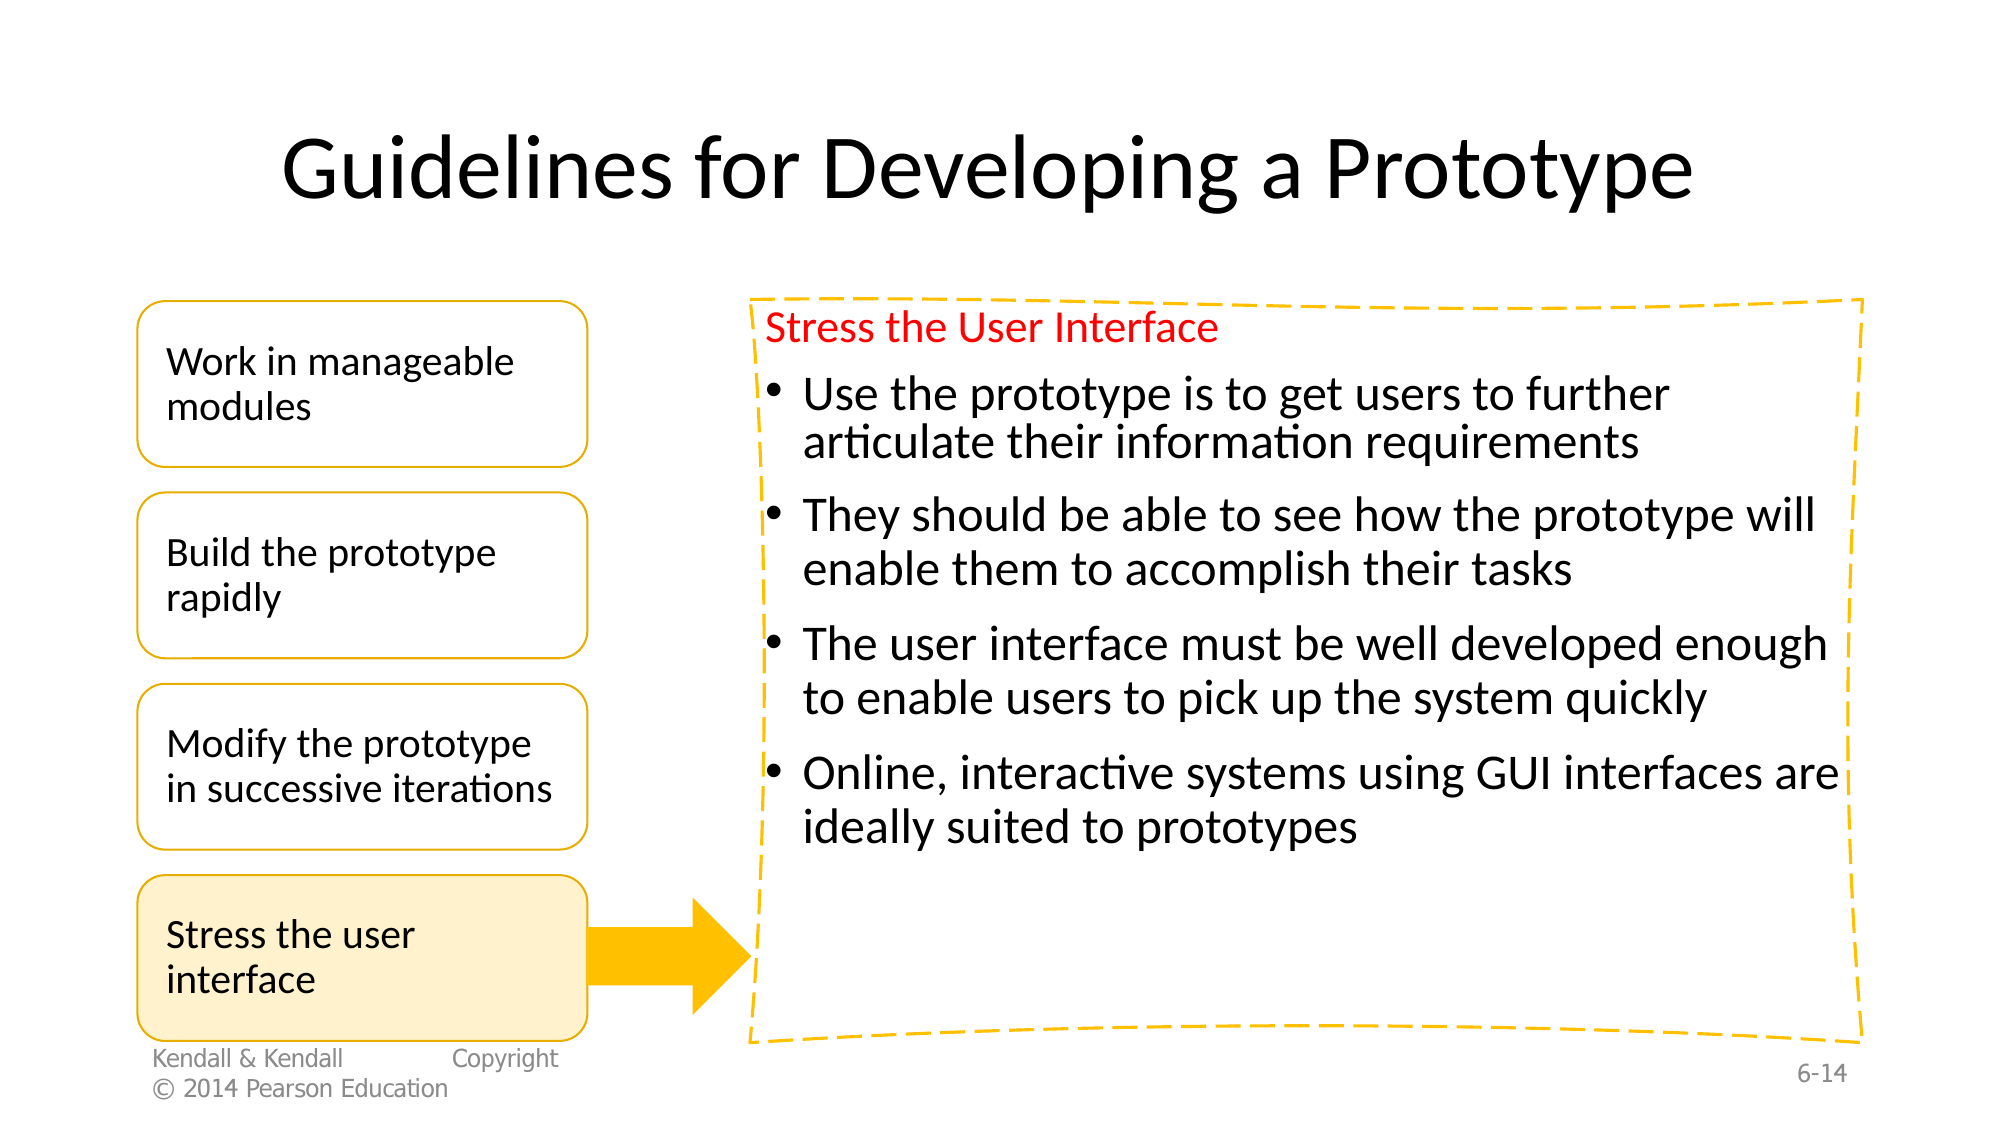

# Guidelines for Developing a Prototype
Work in manageable modules
Build the prototype rapidly
Modify the prototype in successive iterations
Stress the user interface
Stress the User Interface
Use the prototype is to get users to further articulate their information requirements
They should be able to see how the prototype will enable them to accomplish their tasks
The user interface must be well developed enough to enable users to pick up the system quickly
Online, interactive systems using GUI interfaces are ideally suited to prototypes

Kendall & Kendall	Copyright © 2014 Pearson Education
6-14